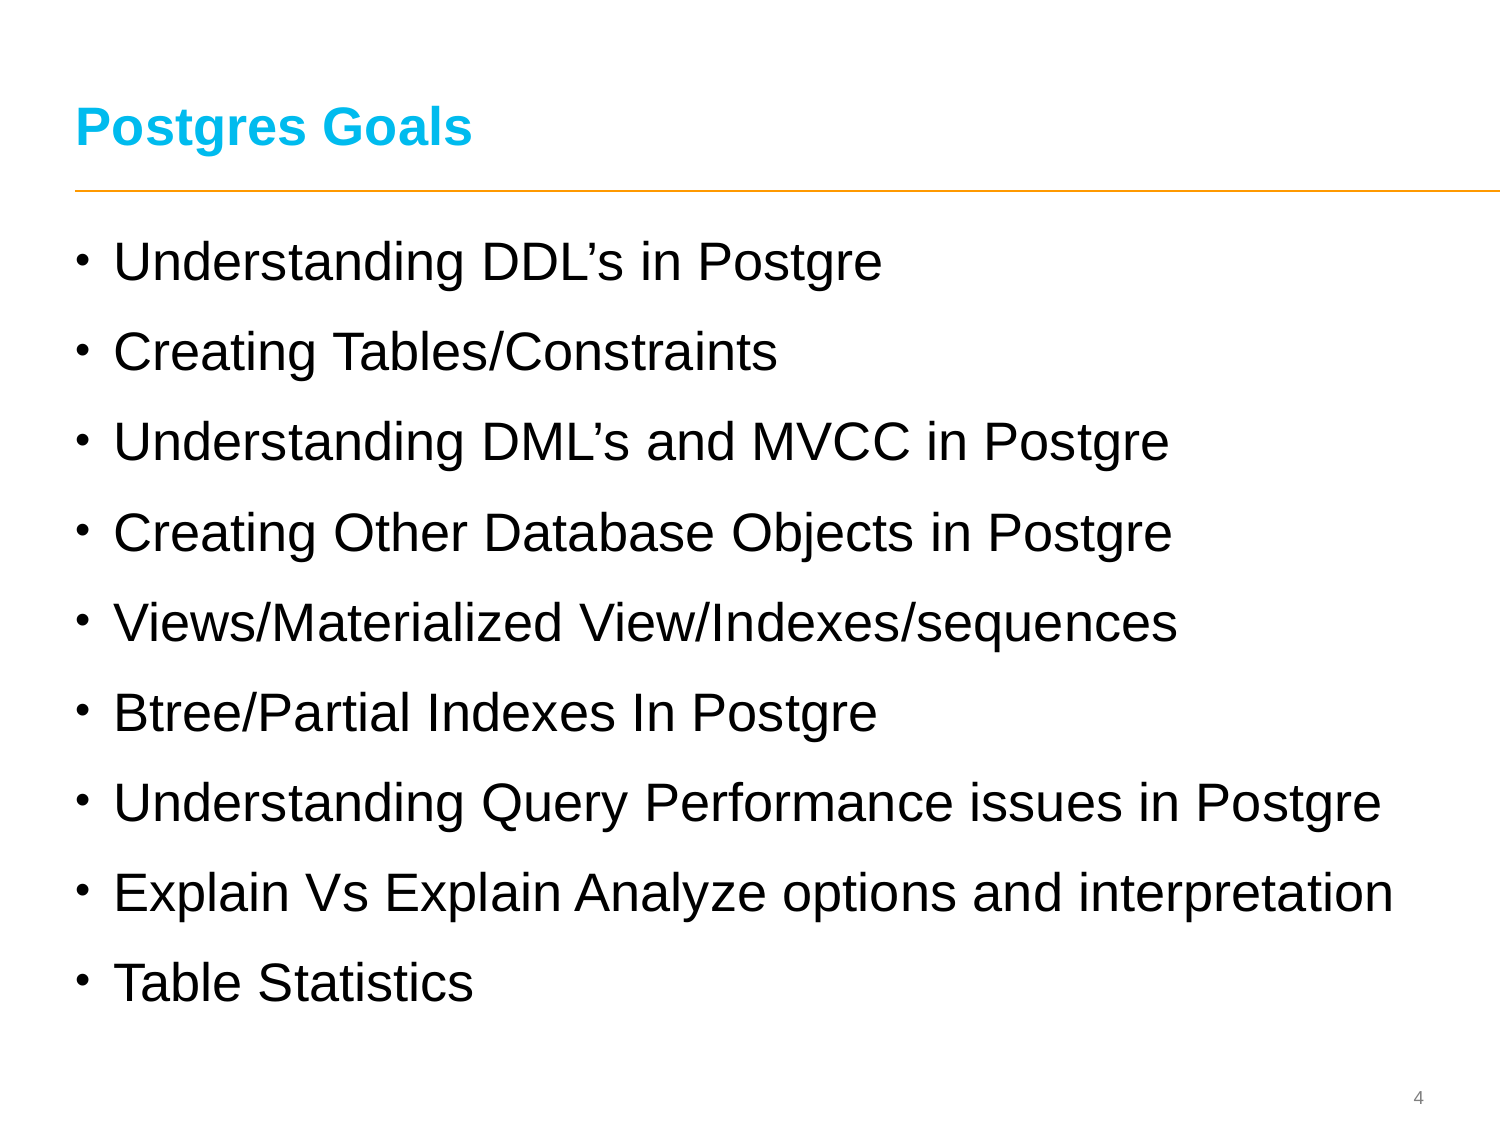

# Postgres Goals
Understanding DDL’s in Postgre
Creating Tables/Constraints
Understanding DML’s and MVCC in Postgre
Creating Other Database Objects in Postgre
Views/Materialized View/Indexes/sequences
Btree/Partial Indexes In Postgre
Understanding Query Performance issues in Postgre
Explain Vs Explain Analyze options and interpretation
Table Statistics